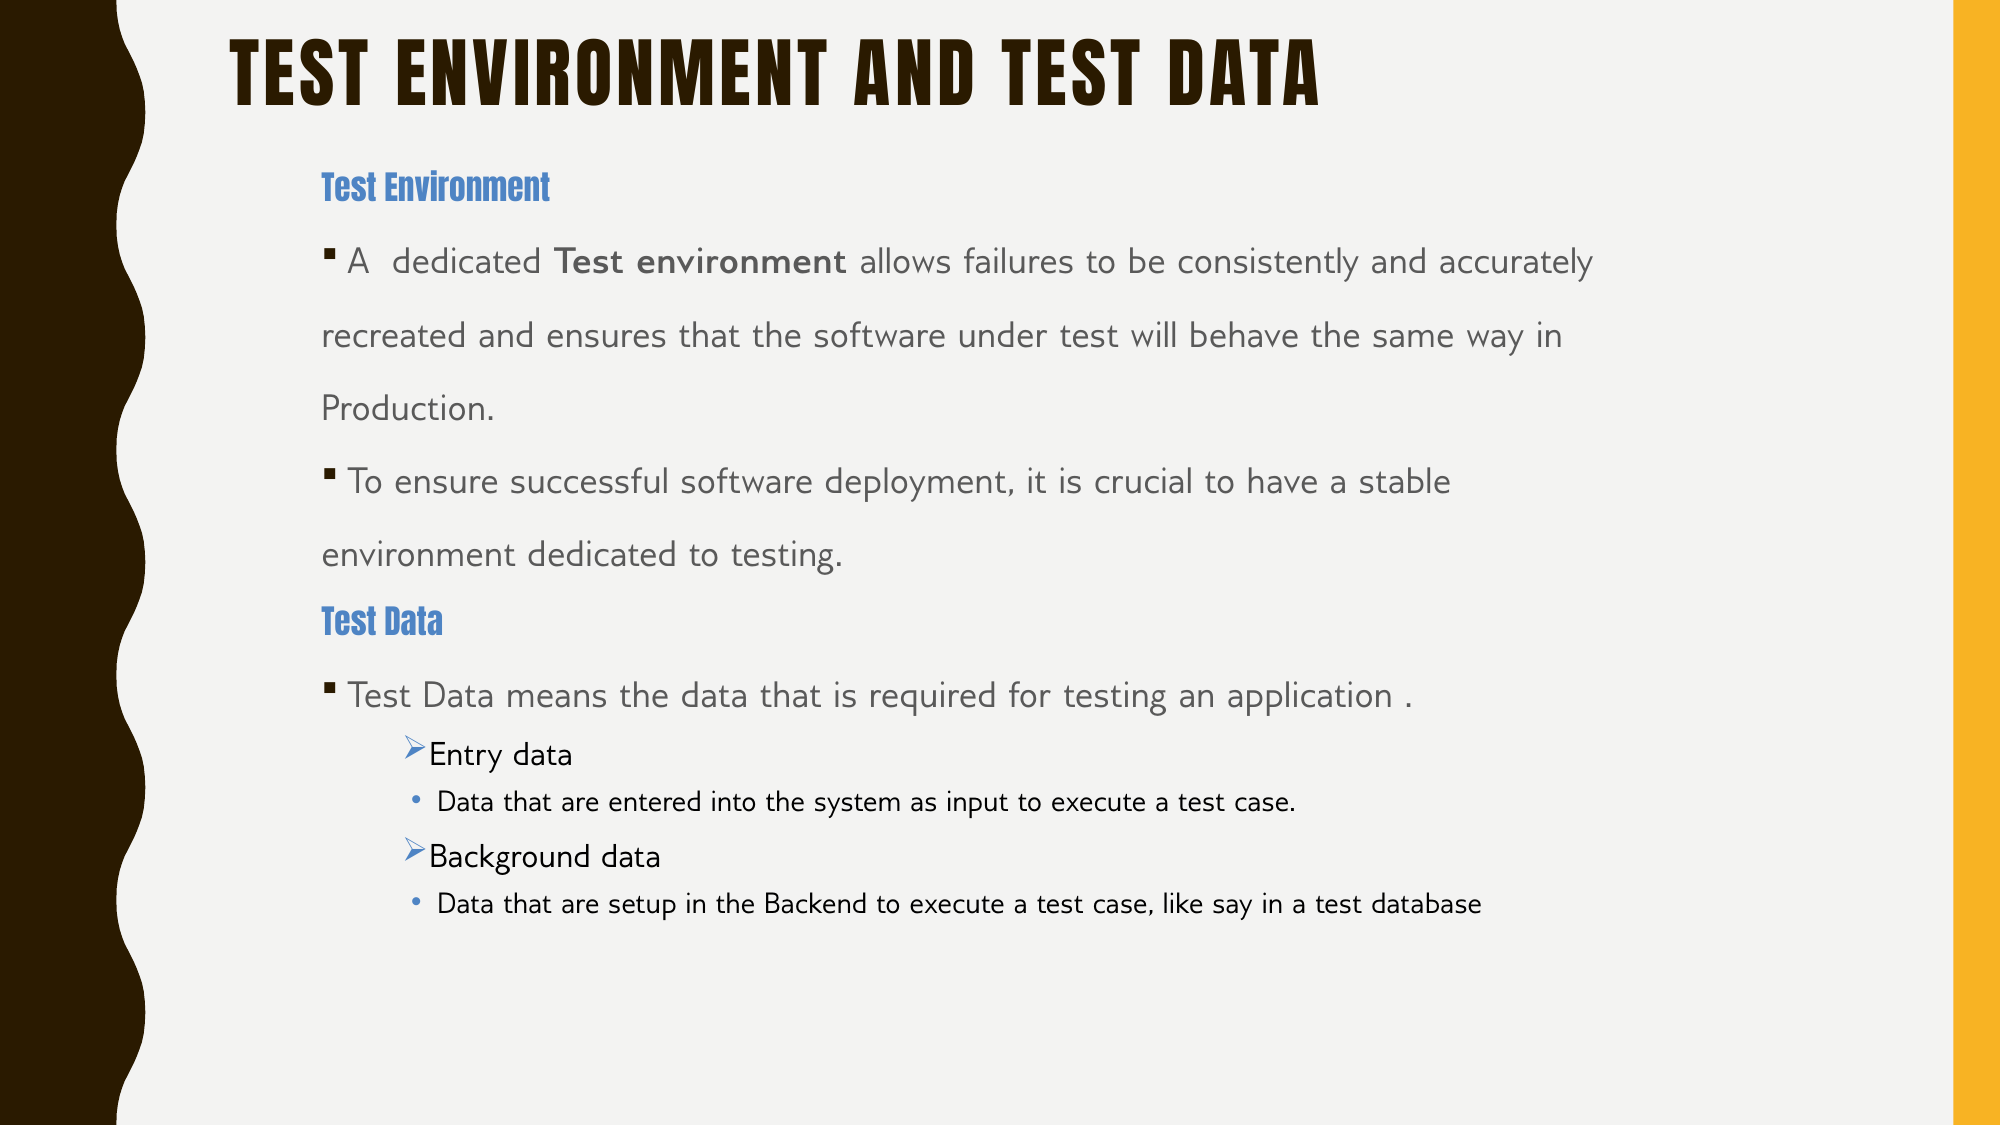

# Test Environment and Test Data
Test Environment
A  dedicated Test environment allows failures to be consistently and accurately
recreated and ensures that the software under test will behave the same way in
Production.
To ensure successful software deployment, it is crucial to have a stable
environment dedicated to testing.
Test Data
Test Data means the data that is required for testing an application .
Entry data
Data that are entered into the system as input to execute a test case.
Background data
Data that are setup in the Backend to execute a test case, like say in a test database